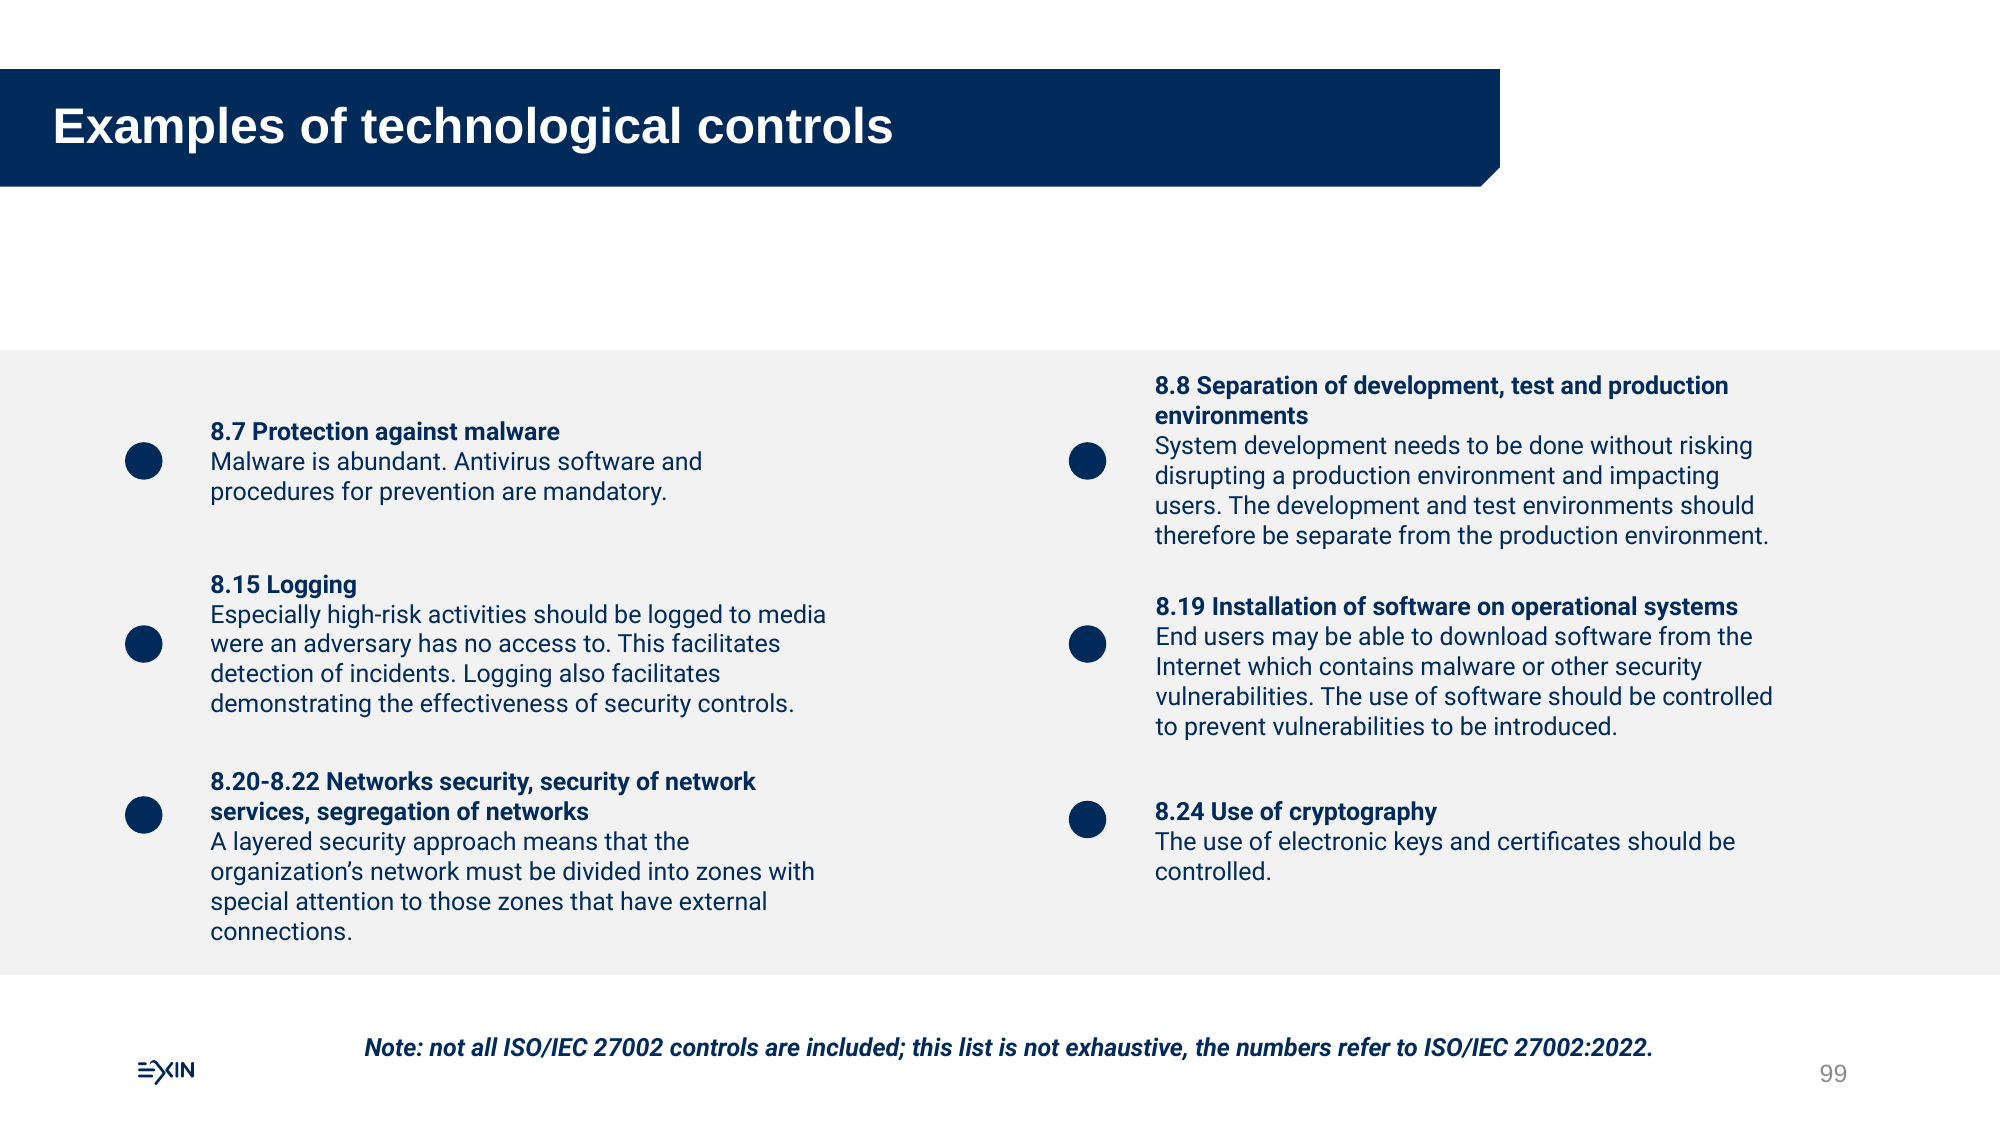

Examples of technological controls

8.8 Separation of development, test and production environments
System development needs to be done without risking disrupting a production environment and impacting users. The development and test environments should therefore be separate from the production environment.
8.7 Protection against malware
Malware is abundant. Antivirus software and procedures for prevention are mandatory.

8.15 Logging
Especially high-risk activities should be logged to media were an adversary has no access to. This facilitates detection of incidents. Logging also facilitates demonstrating the effectiveness of security controls.
8.19 Installation of software on operational systems
End users may be able to download software from the Internet which contains malware or other security vulnerabilities. The use of software should be controlled to prevent vulnerabilities to be introduced.

8.20-8.22 Networks security, security of network services, segregation of networks
A layered security approach means that the organization’s network must be divided into zones with special attention to those zones that have external connections.
8.24 Use of cryptography
The use of electronic keys and certificates should be controlled.

Note: not all ISO/IEC 27002 controls are included; this list is not exhaustive, the numbers refer to ISO/IEC 27002:2022.
99